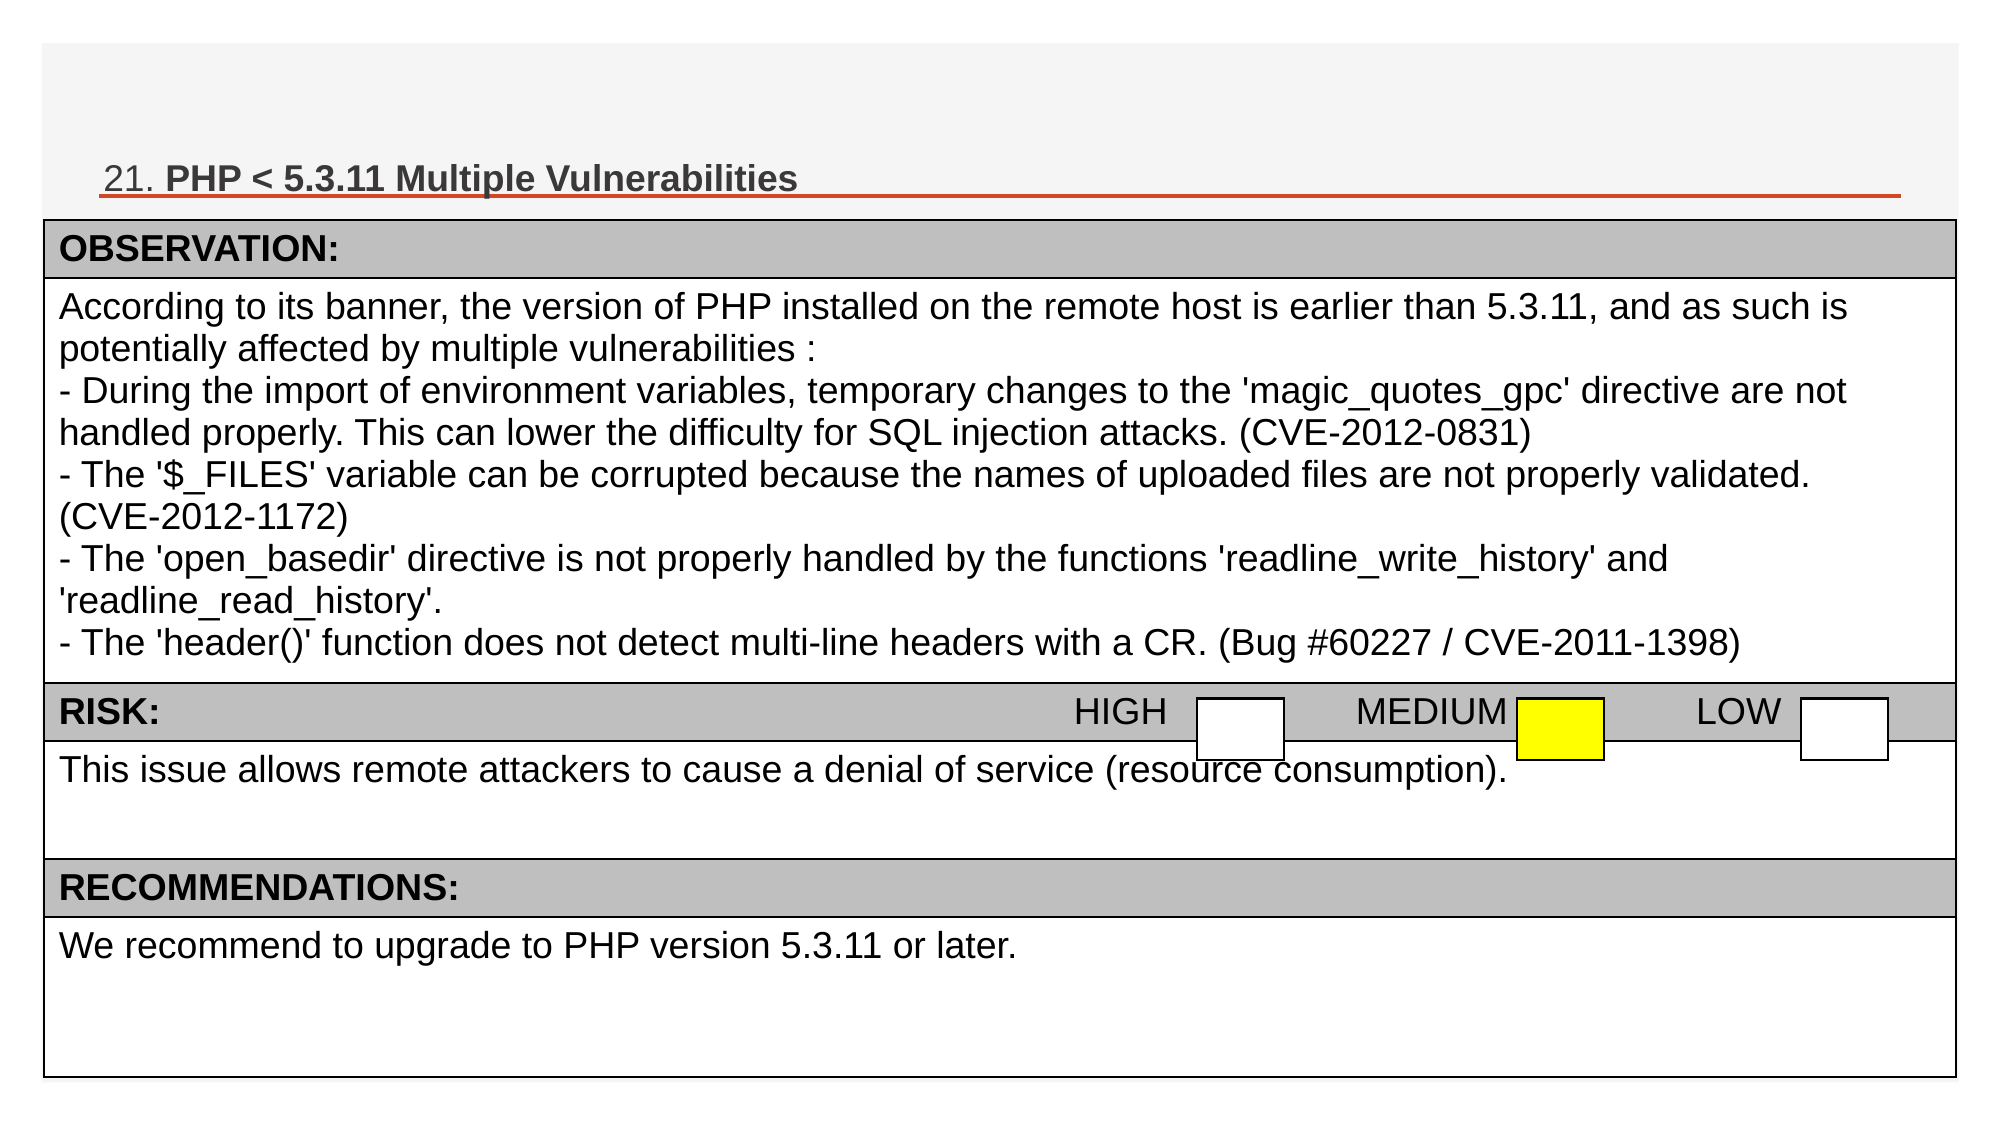

# 21. PHP < 5.3.11 Multiple Vulnerabilities
| OBSERVATION: |
| --- |
| According to its banner, the version of PHP installed on the remote host is earlier than 5.3.11, and as such is potentially affected by multiple vulnerabilities : - During the import of environment variables, temporary changes to the 'magic\_quotes\_gpc' directive are not handled properly. This can lower the difficulty for SQL injection attacks. (CVE-2012-0831) - The '$\_FILES' variable can be corrupted because the names of uploaded files are not properly validated. (CVE-2012-1172) - The 'open\_basedir' directive is not properly handled by the functions 'readline\_write\_history' and 'readline\_read\_history'. - The 'header()' function does not detect multi-line headers with a CR. (Bug #60227 / CVE-2011-1398) |
| RISK: HIGH MEDIUM LOW |
| This issue allows remote attackers to cause a denial of service (resource consumption). |
| RECOMMENDATIONS: |
| We recommend to upgrade to PHP version 5.3.11 or later. |